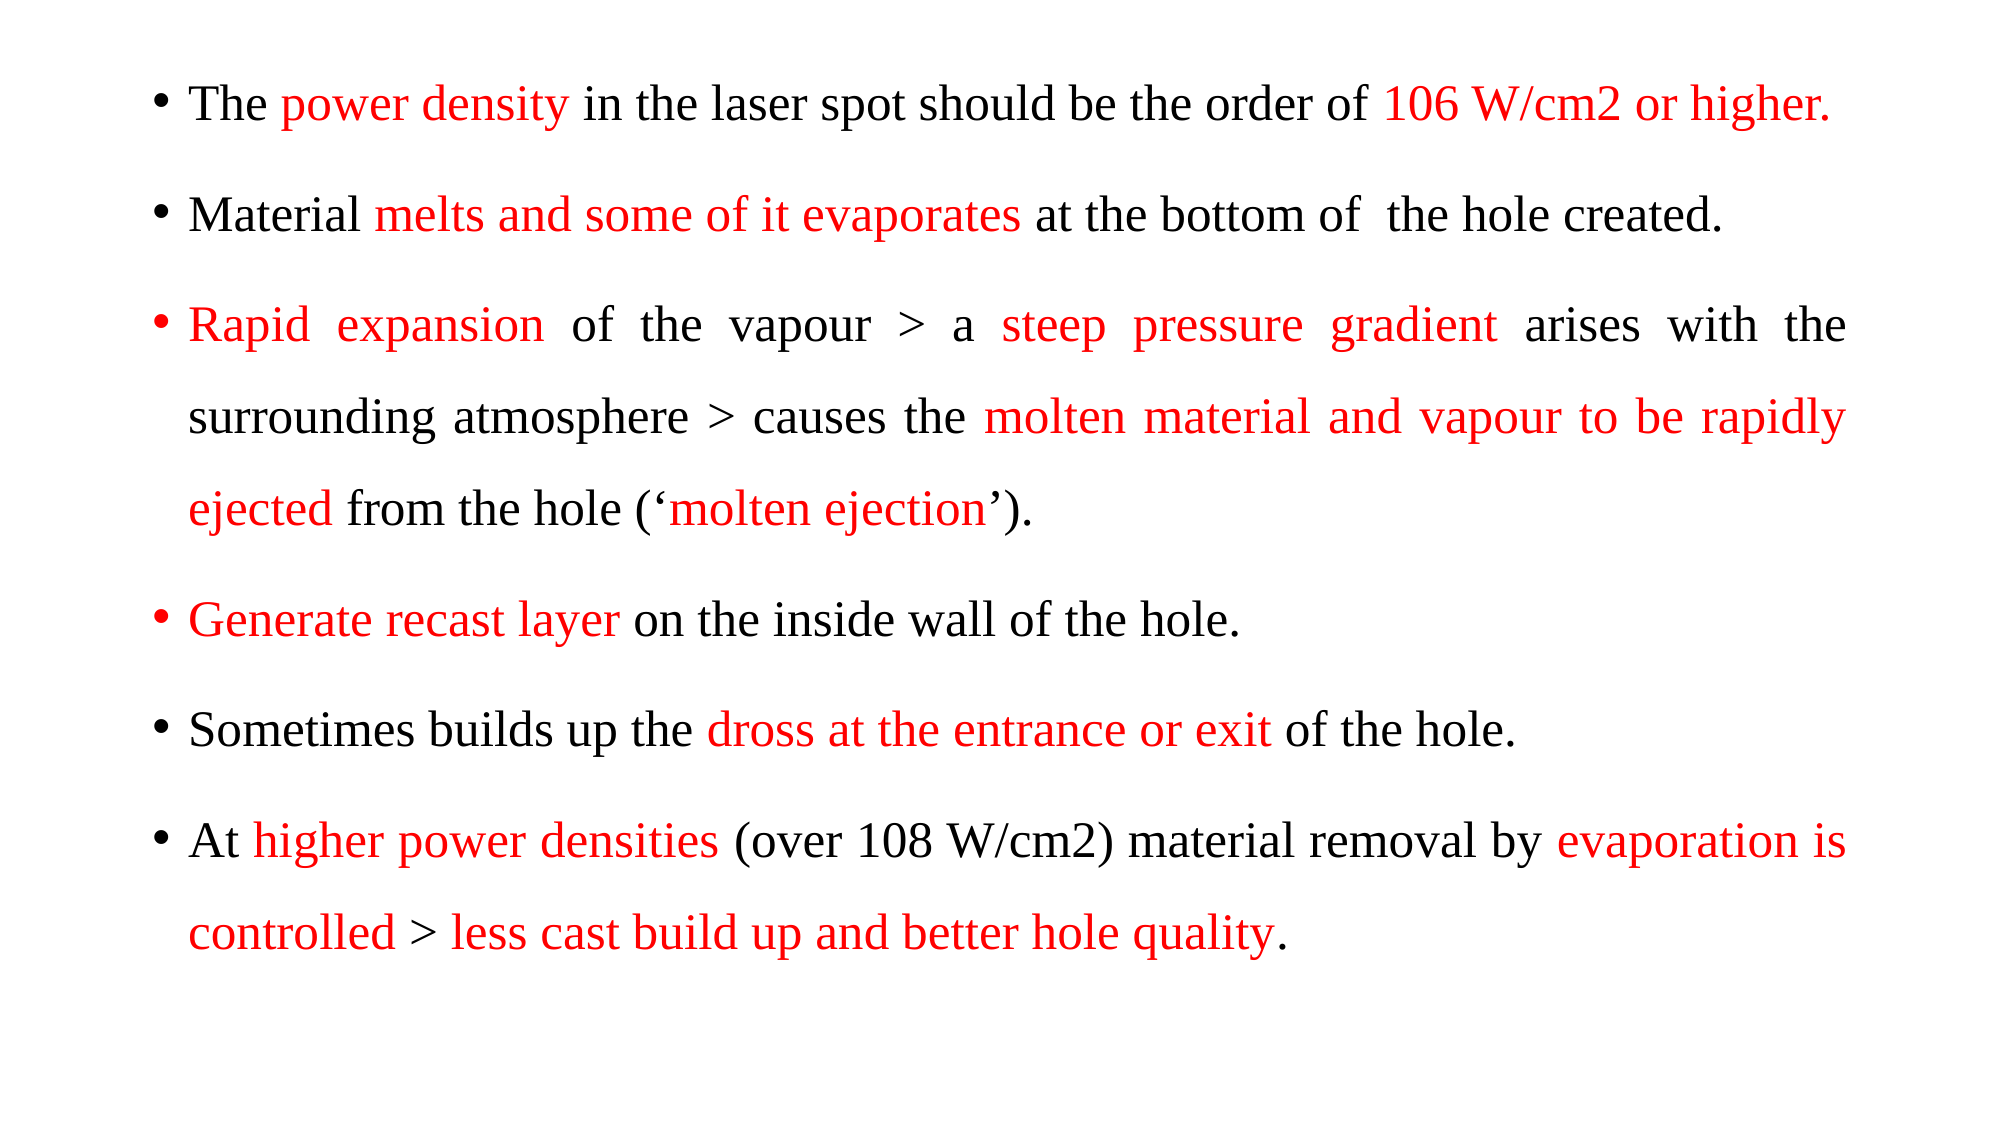

The power density in the laser spot should be the order of 106 W/cm2 or higher.
Material melts and some of it evaporates at the bottom of  the hole created.
Rapid expansion of the vapour > a steep pressure gradient arises with the surrounding atmosphere > causes the molten material and vapour to be rapidly ejected from the hole (‘molten ejection’).
Generate recast layer on the inside wall of the hole.
Sometimes builds up the dross at the entrance or exit of the hole.
At higher power densities (over 108 W/cm2) material removal by evaporation is controlled > less cast build up and better hole quality.